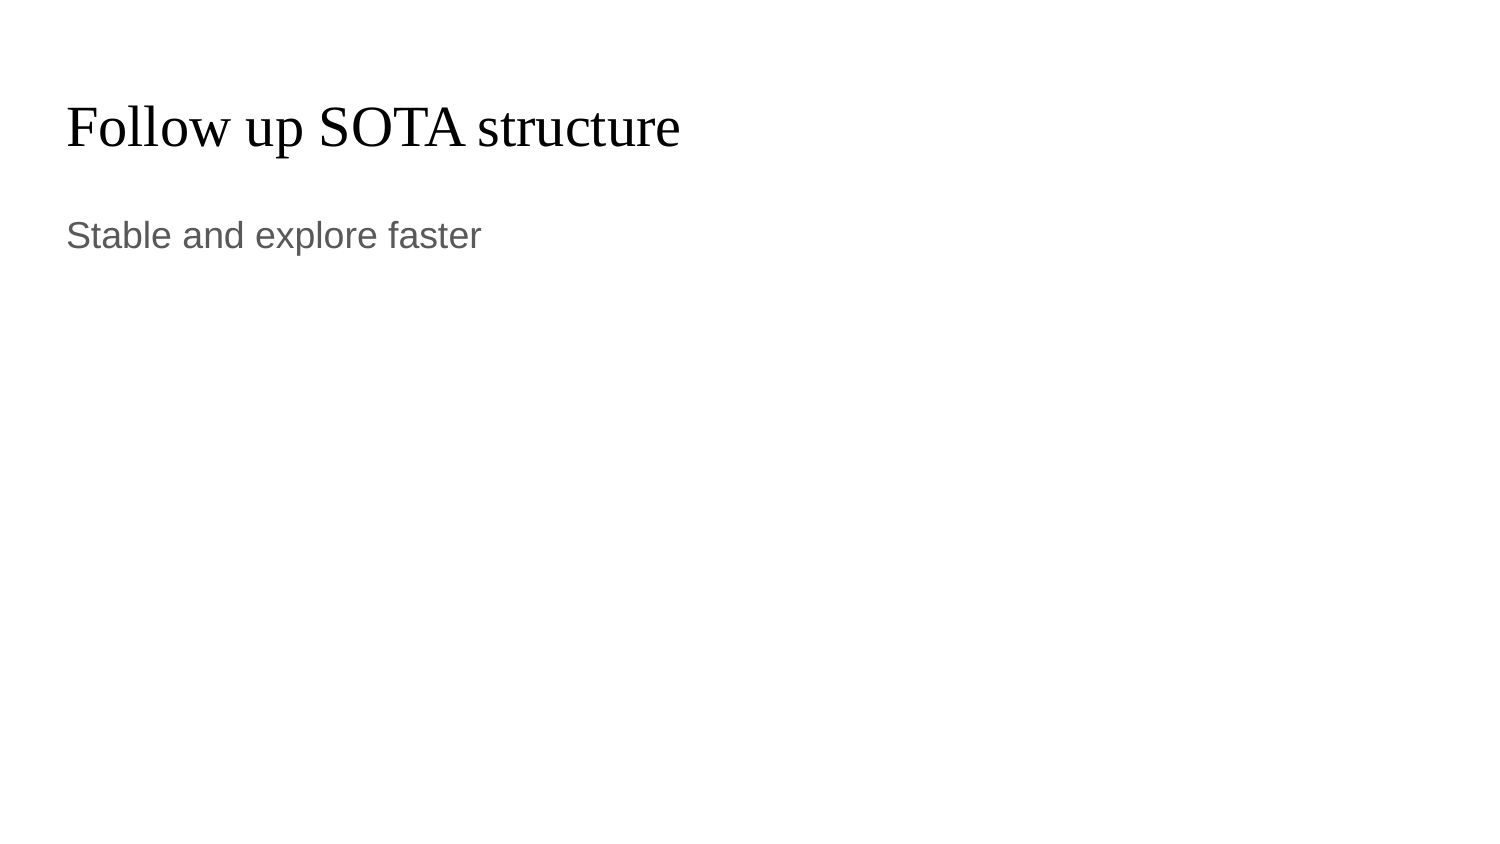

# Follow up SOTA structure
Stable and explore faster